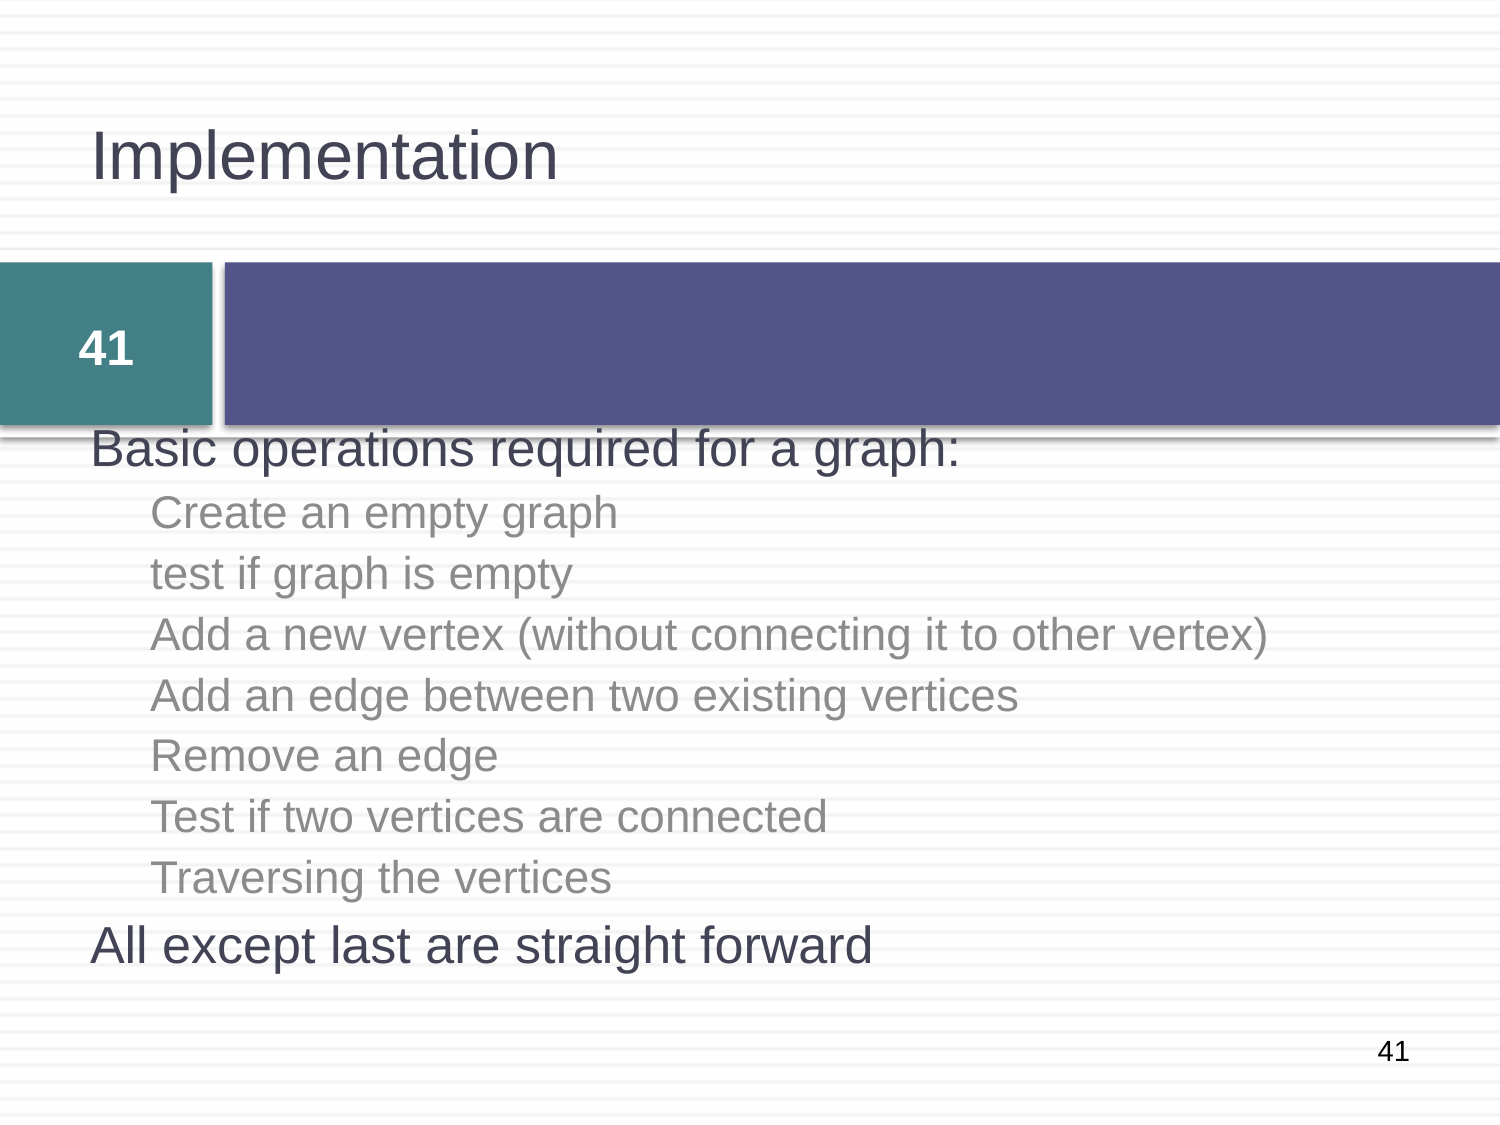

Implementation

Basic operations required for a graph:
Create an empty graph
test if graph is empty
Add a new vertex (without connecting it to other vertex)
Add an edge between two existing vertices
Remove an edge
Test if two vertices are connected
Traversing the vertices
All except last are straight forward

41
41